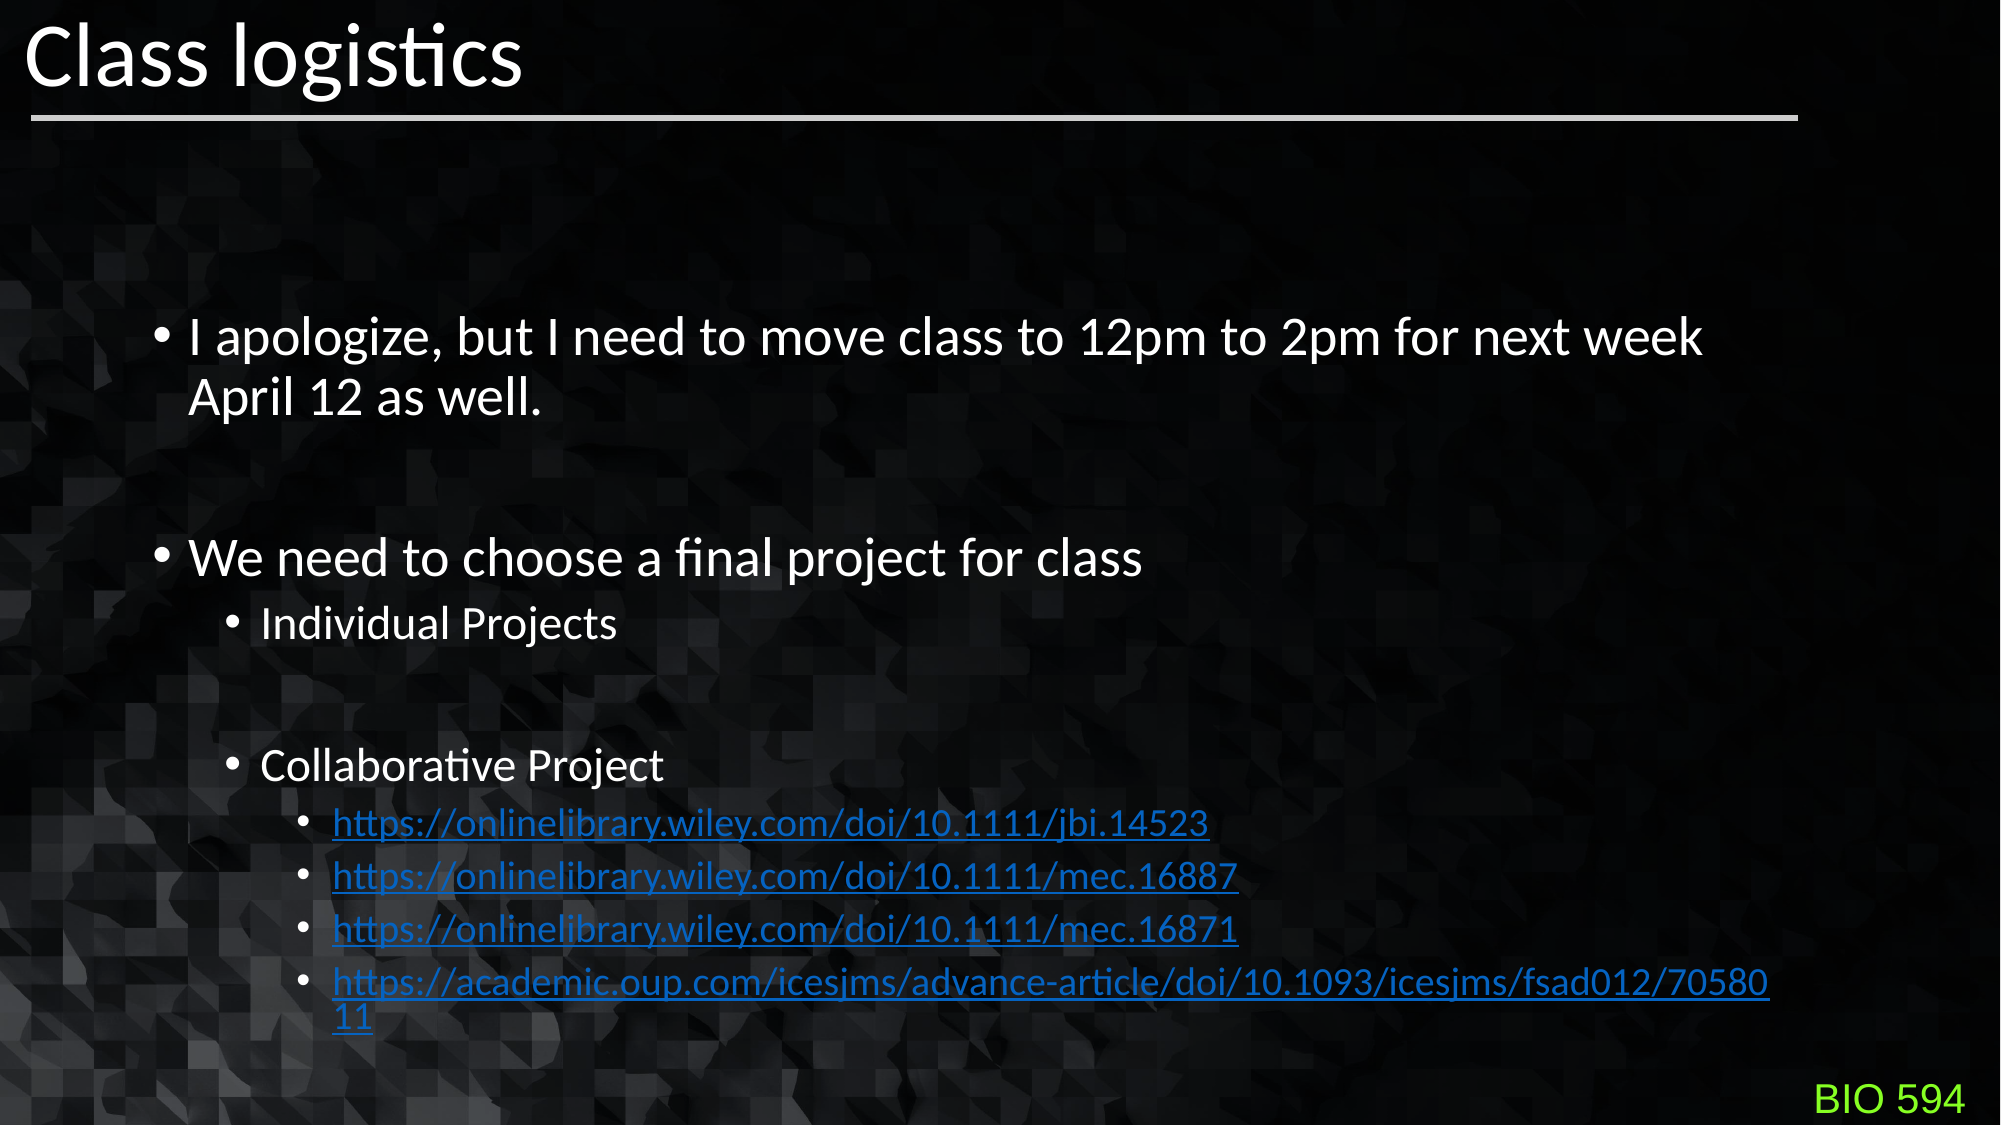

# Class logistics
I apologize, but I need to move class to 12pm to 2pm for next week April 12 as well.

We need to choose a final project for class
Individual Projects

Collaborative Project
https://onlinelibrary.wiley.com/doi/10.1111/jbi.14523
https://onlinelibrary.wiley.com/doi/10.1111/mec.16887
https://onlinelibrary.wiley.com/doi/10.1111/mec.16871
https://academic.oup.com/icesjms/advance-article/doi/10.1093/icesjms/fsad012/7058011